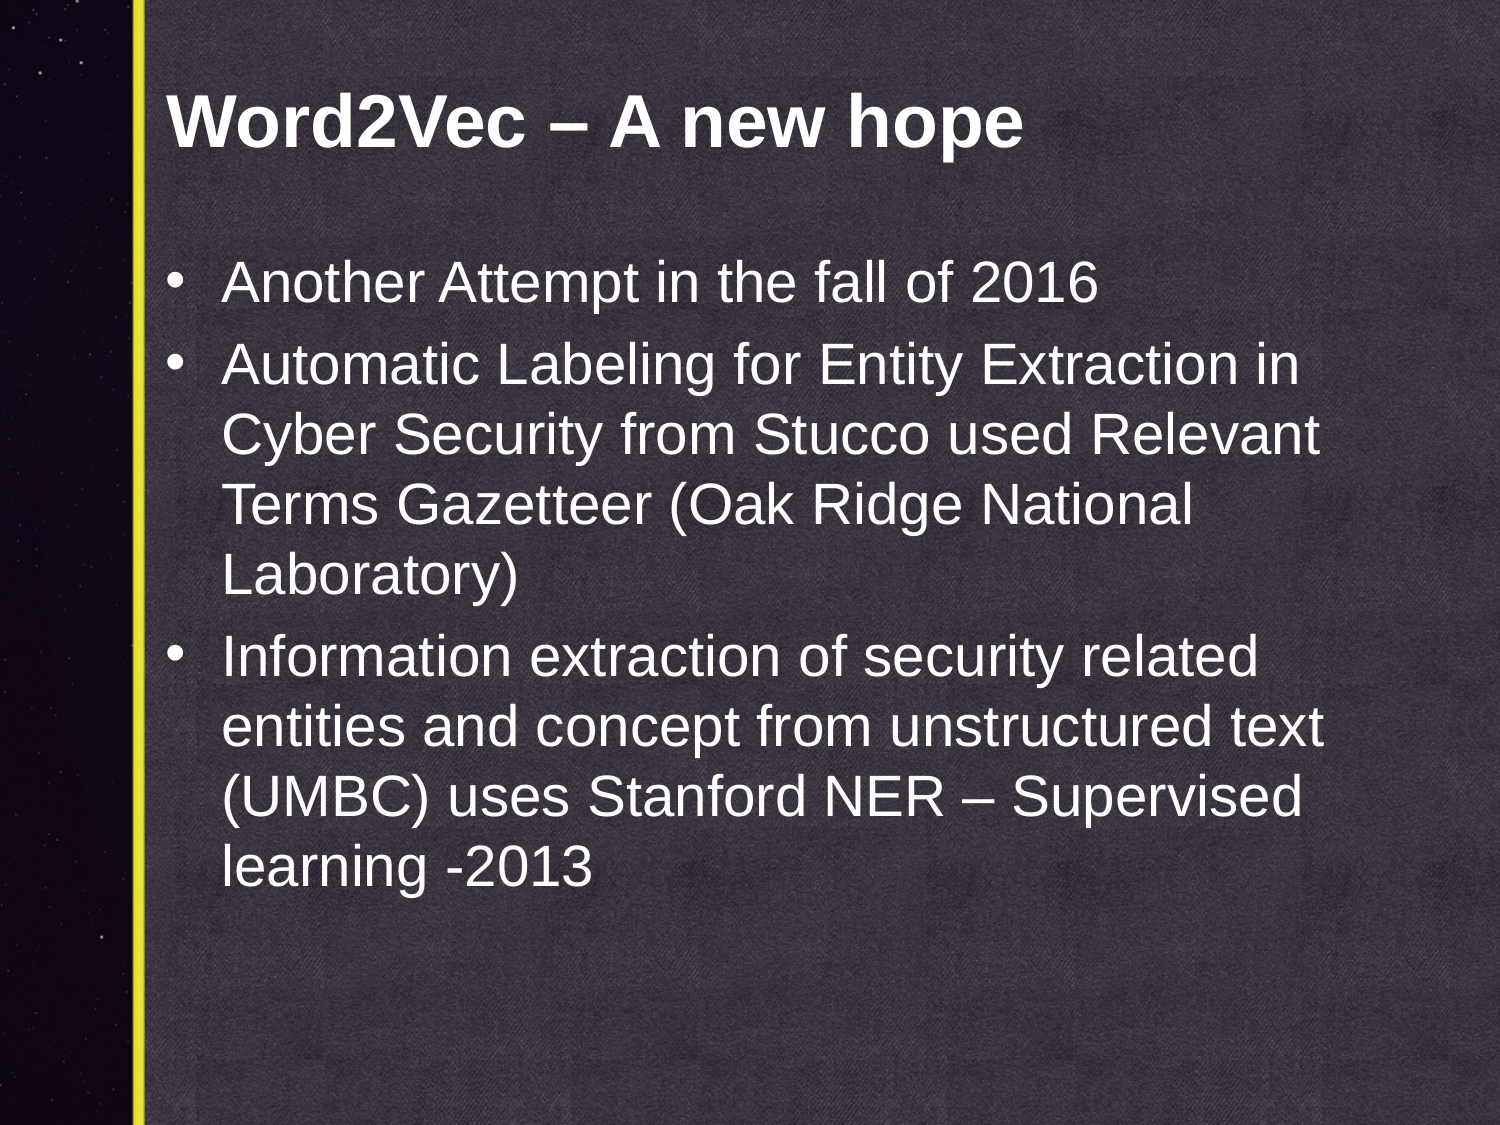

# Word2Vec – A new hope
Another Attempt in the fall of 2016
Automatic Labeling for Entity Extraction in Cyber Security from Stucco used Relevant Terms Gazetteer (Oak Ridge National Laboratory)
Information extraction of security related entities and concept from unstructured text (UMBC) uses Stanford NER – Supervised learning -2013